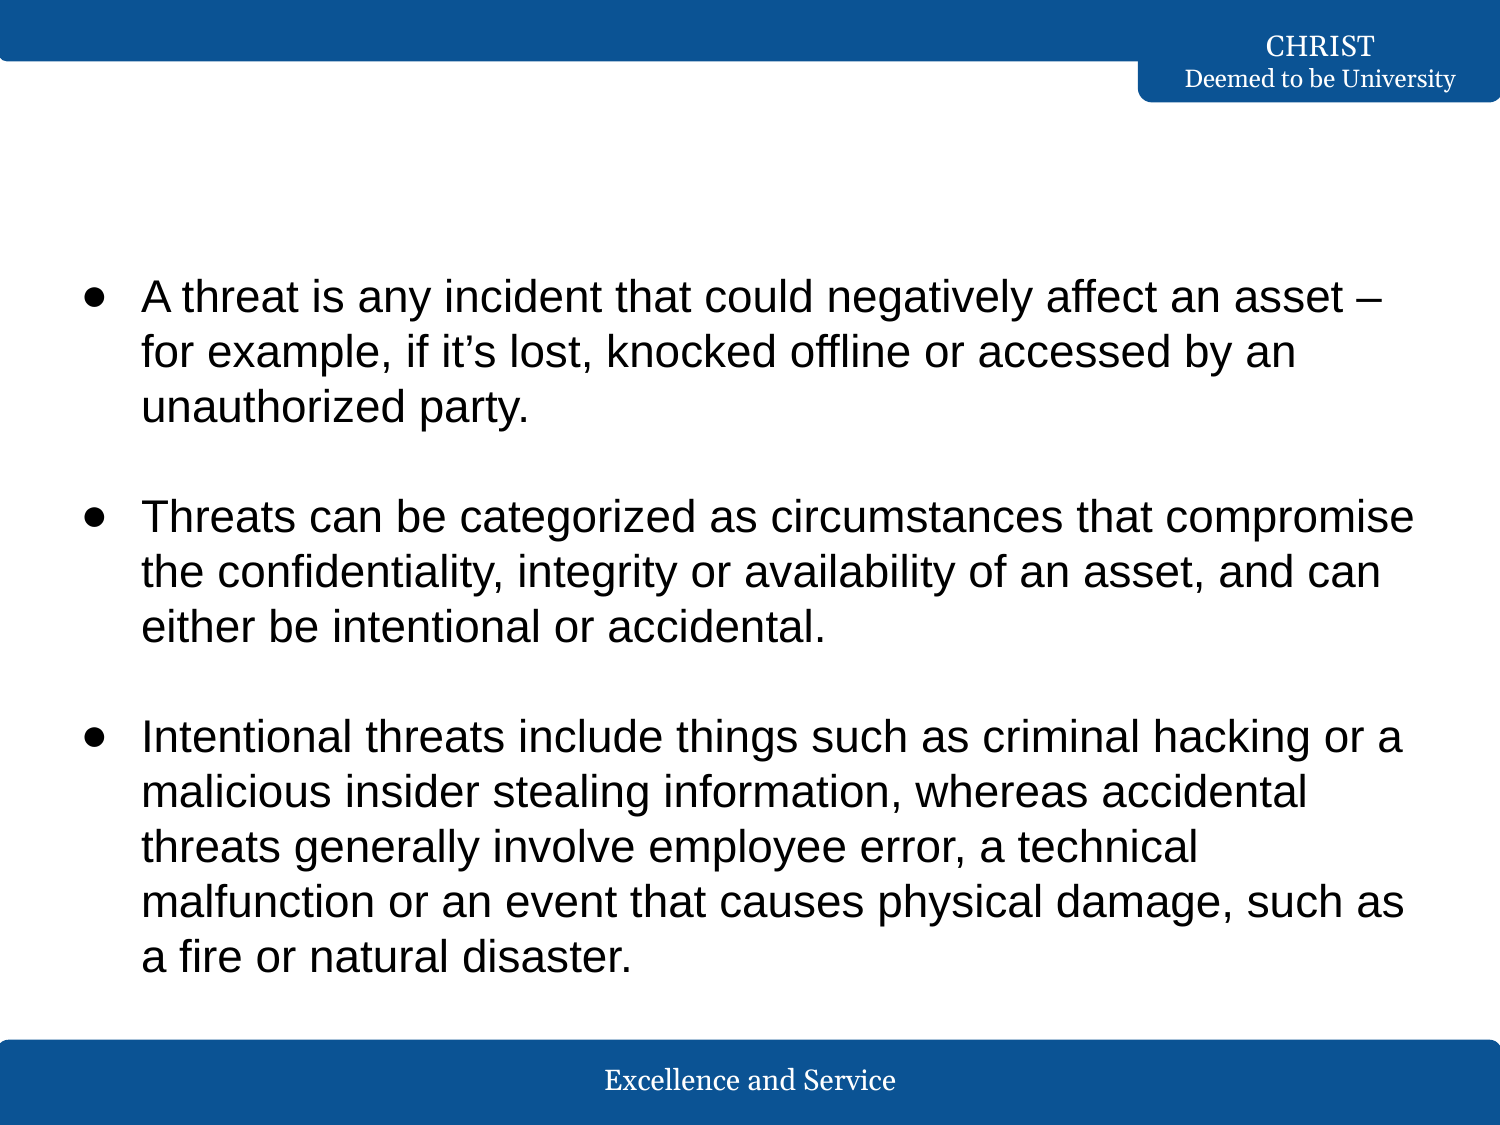

#
A threat is any incident that could negatively affect an asset – for example, if it’s lost, knocked offline or accessed by an unauthorized party.

Threats can be categorized as circumstances that compromise the confidentiality, integrity or availability of an asset, and can either be intentional or accidental.

Intentional threats include things such as criminal hacking or a malicious insider stealing information, whereas accidental threats generally involve employee error, a technical malfunction or an event that causes physical damage, such as a fire or natural disaster.